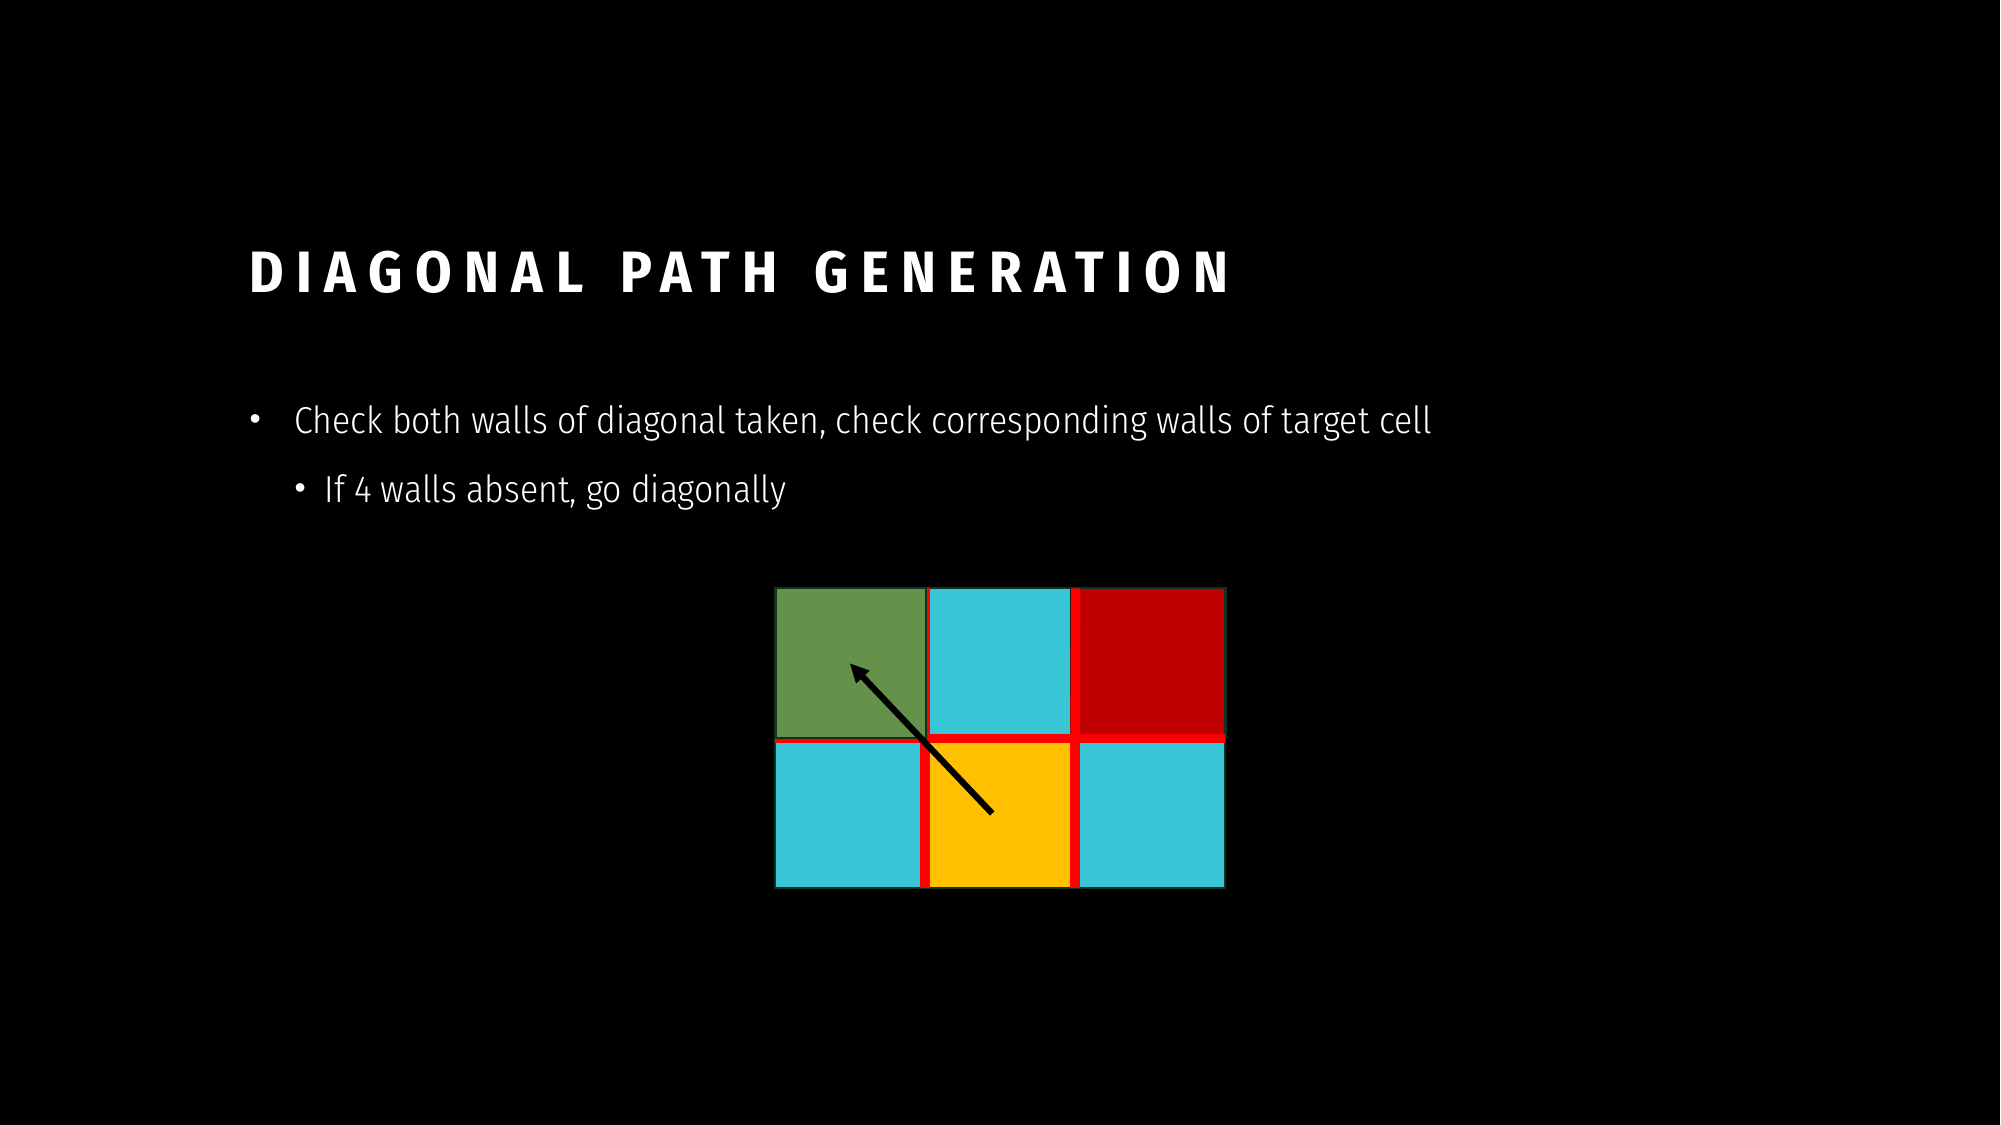

# Diagonal path generation
Check both walls of diagonal taken, check corresponding walls of target cell
If 4 walls absent, go diagonally